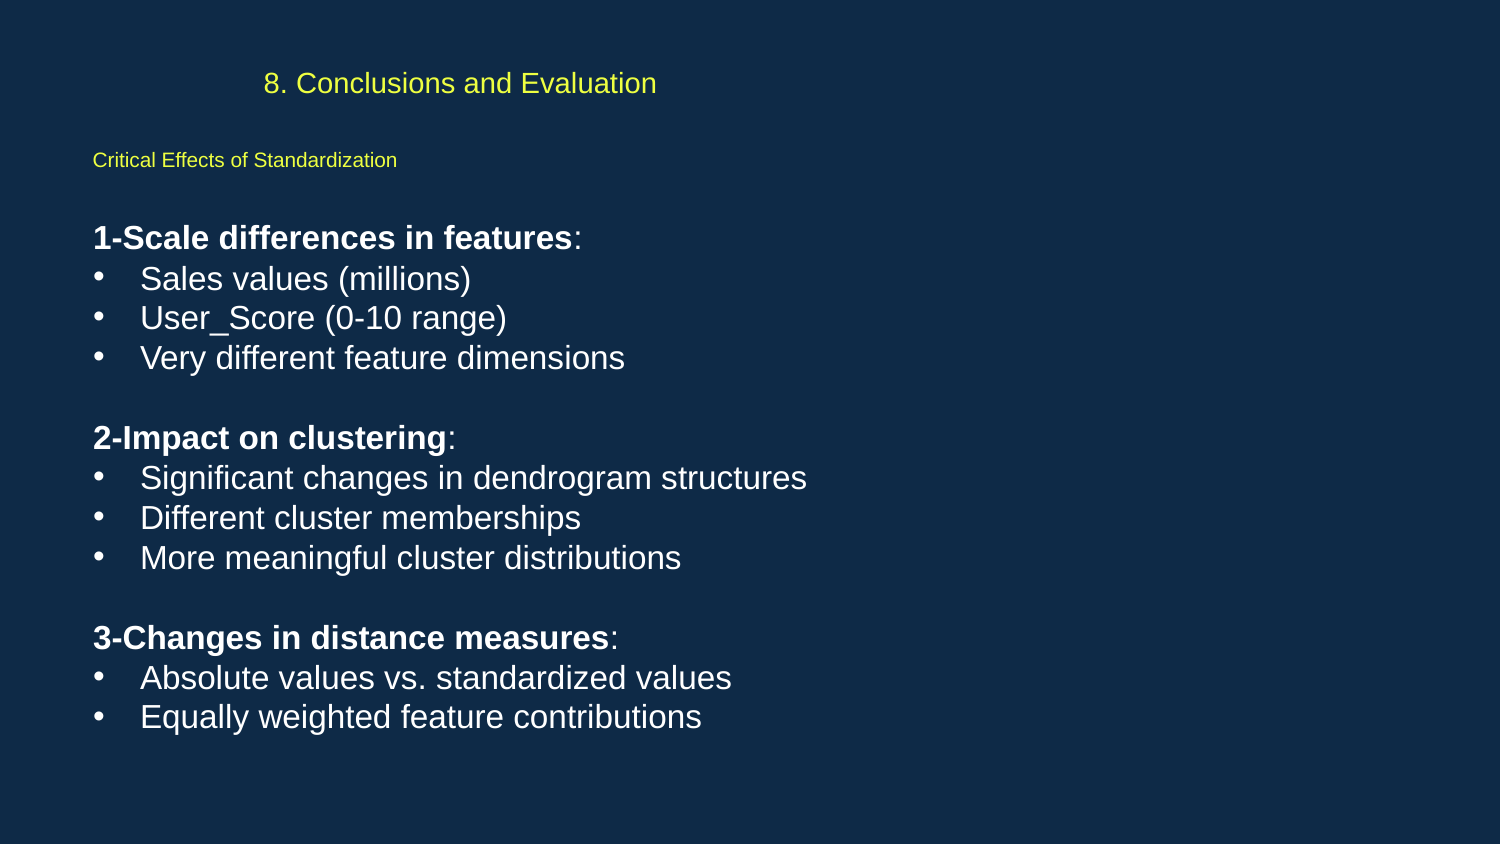

8. Conclusions and Evaluation
Critical Effects of Standardization
1-Scale differences in features:
Sales values (millions)
User_Score (0-10 range)
Very different feature dimensions

2-Impact on clustering:
Significant changes in dendrogram structures
Different cluster memberships
More meaningful cluster distributions

3-Changes in distance measures:
Absolute values vs. standardized values
Equally weighted feature contributions